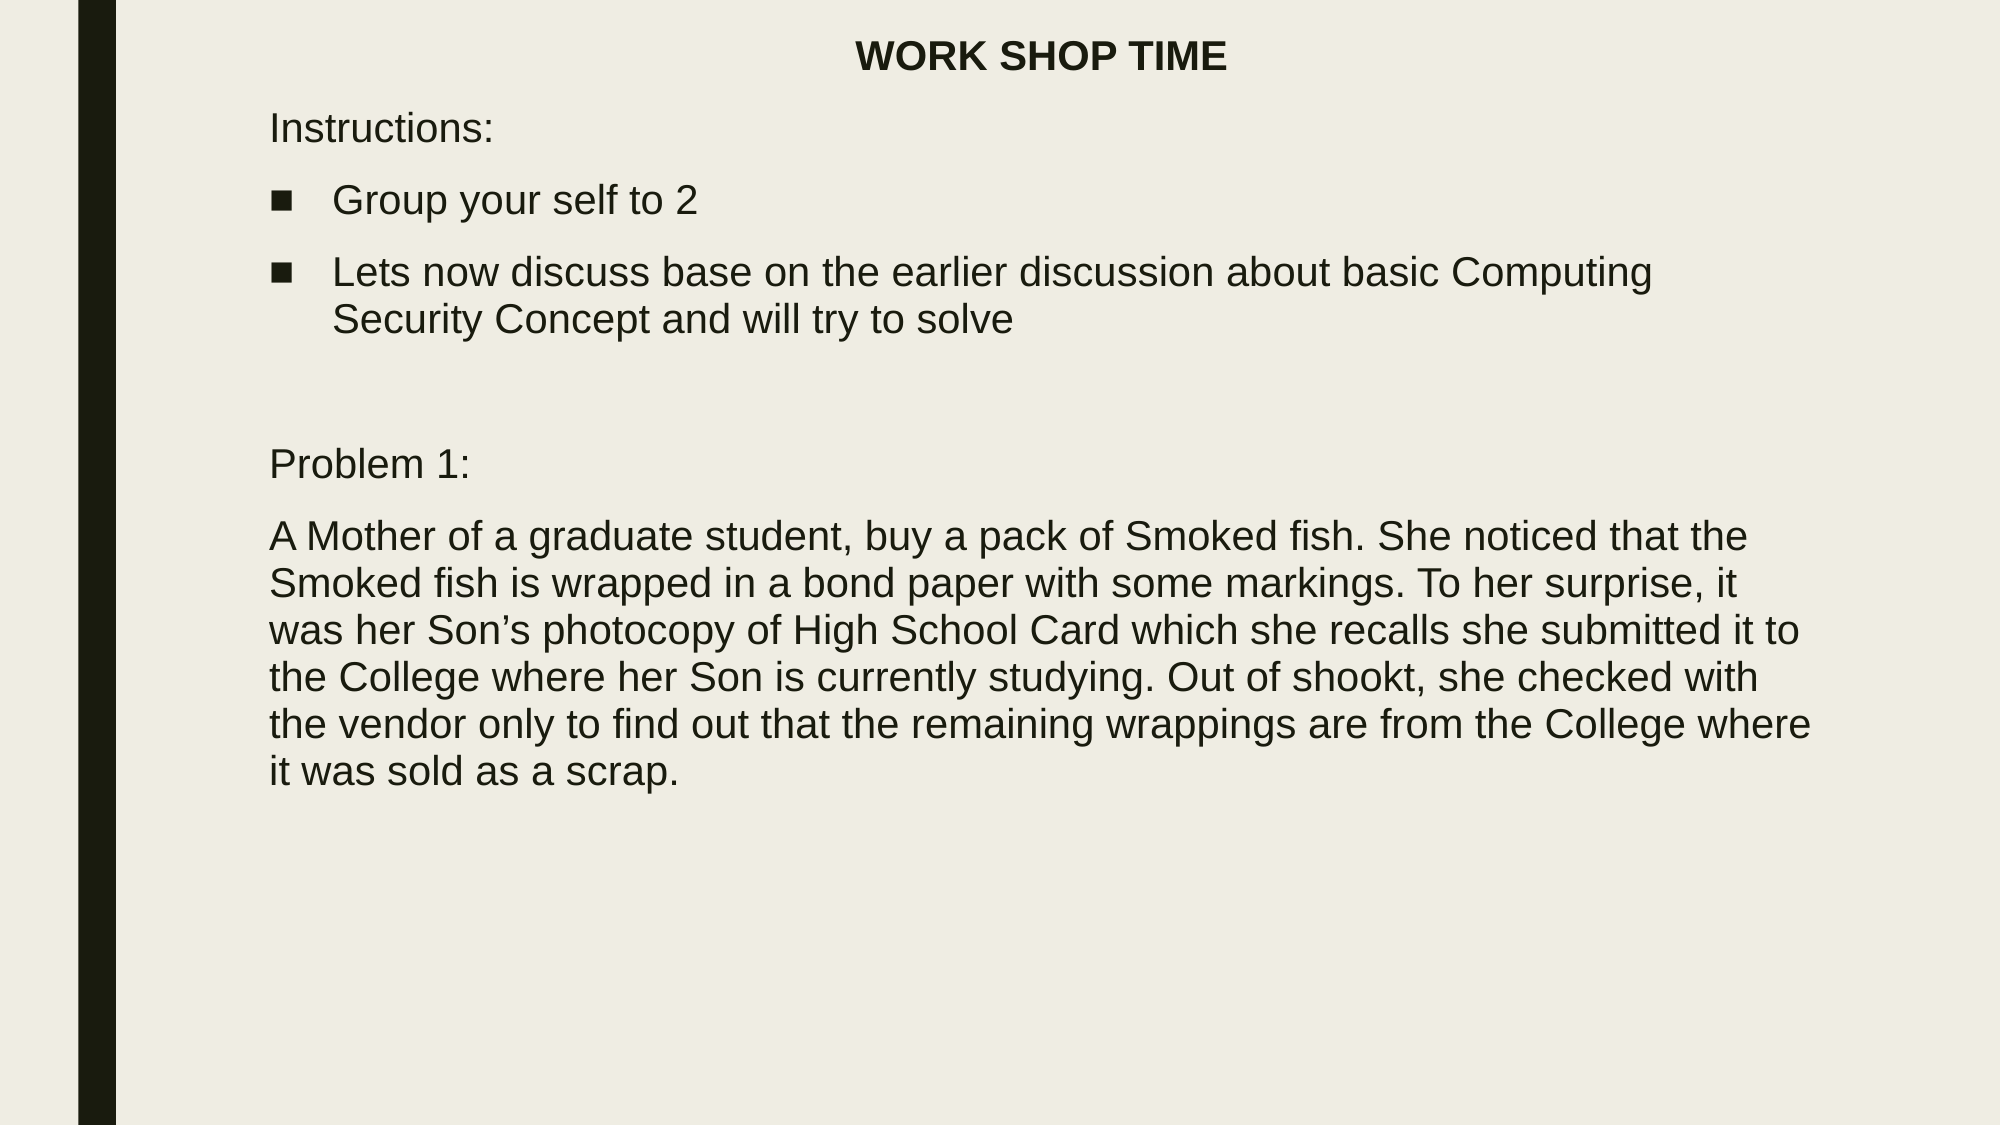

WORK SHOP TIME
Instructions:
Group your self to 2
Lets now discuss base on the earlier discussion about basic Computing Security Concept and will try to solve

Problem 1:
A Mother of a graduate student, buy a pack of Smoked fish. She noticed that the Smoked fish is wrapped in a bond paper with some markings. To her surprise, it was her Son’s photocopy of High School Card which she recalls she submitted it to the College where her Son is currently studying. Out of shookt, she checked with the vendor only to find out that the remaining wrappings are from the College where it was sold as a scrap.